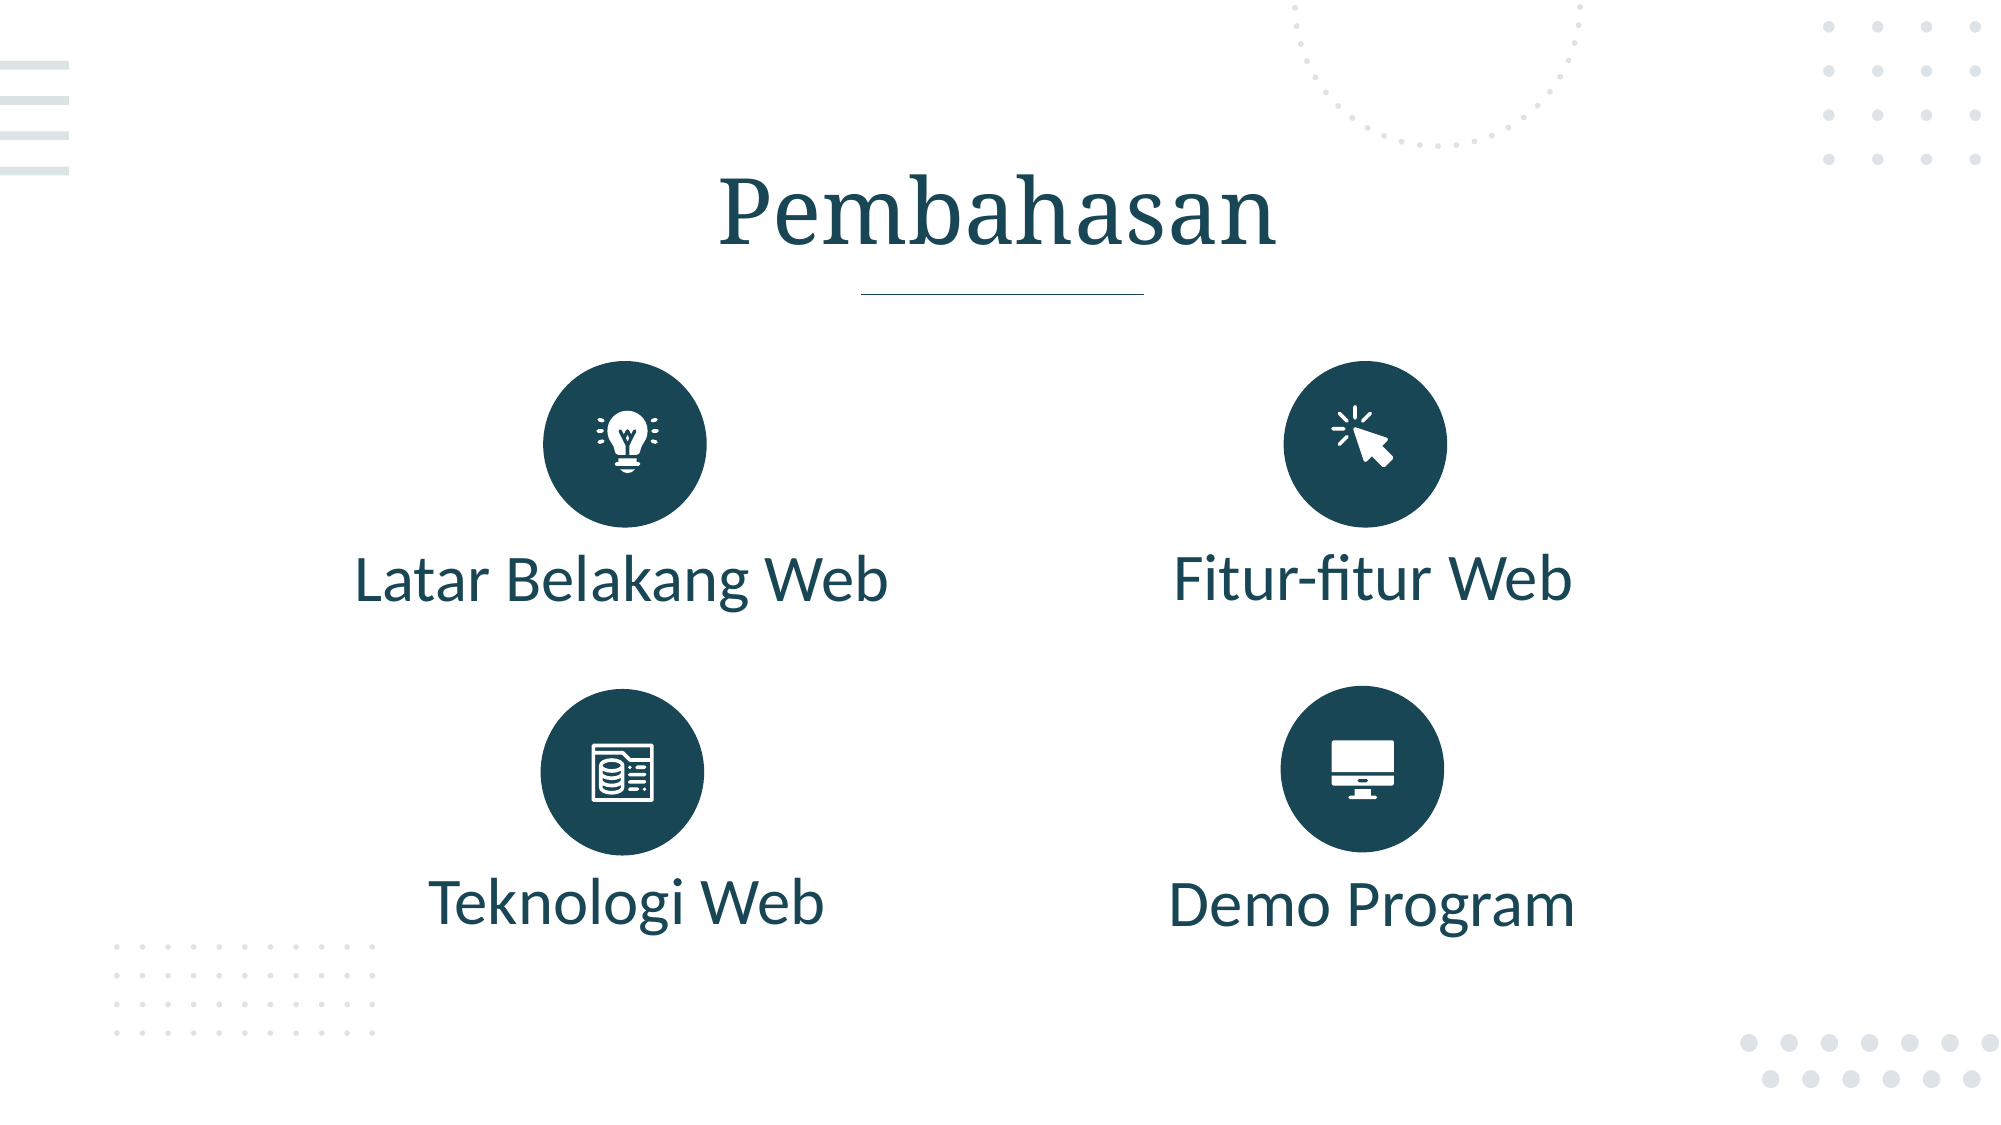

Pembahasan

Fitur-fitur Web
Latar Belakang Web

Teknologi Web
Demo Program